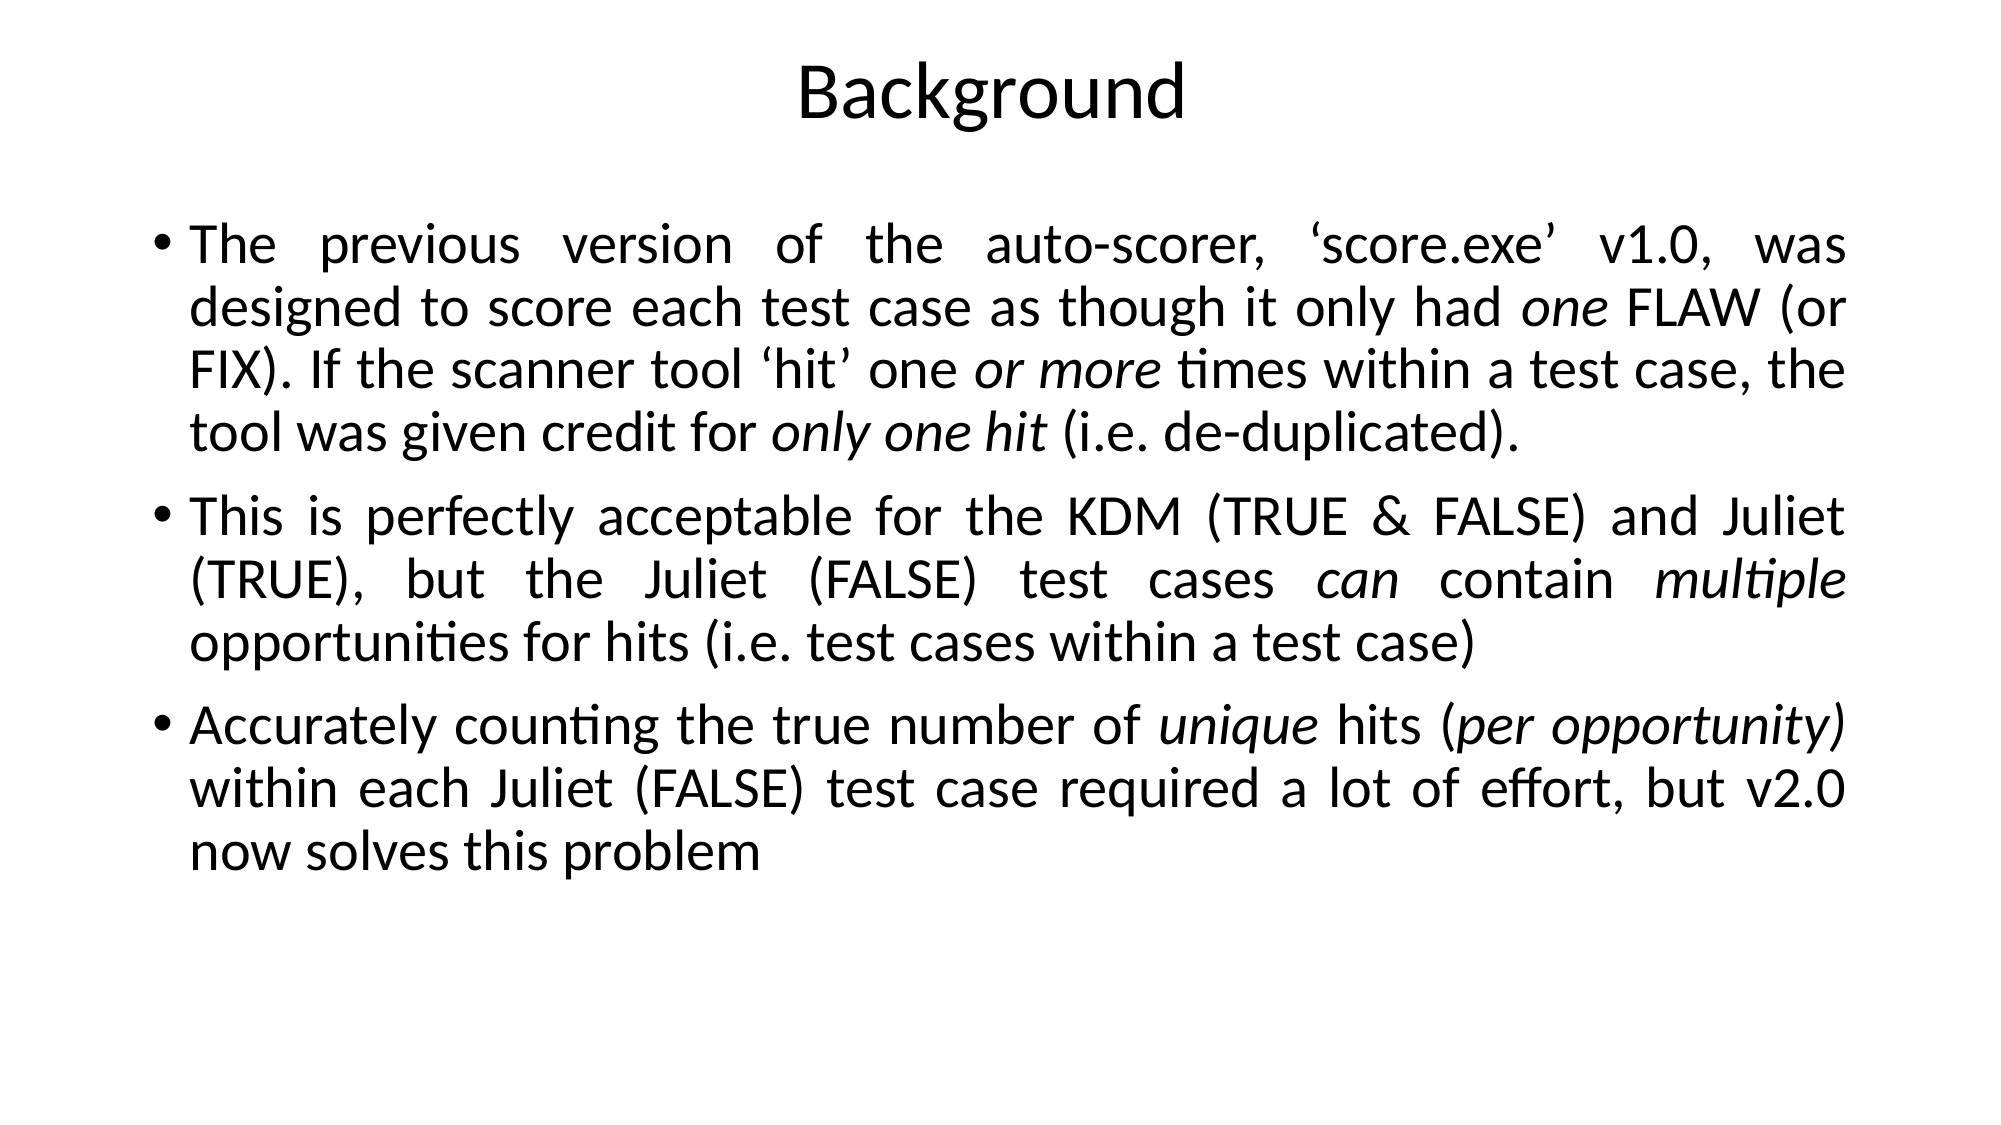

# Background
The previous version of the auto-scorer, ‘score.exe’ v1.0, was designed to score each test case as though it only had one FLAW (or FIX). If the scanner tool ‘hit’ one or more times within a test case, the tool was given credit for only one hit (i.e. de-duplicated).
This is perfectly acceptable for the KDM (TRUE & FALSE) and Juliet (TRUE), but the Juliet (FALSE) test cases can contain multiple opportunities for hits (i.e. test cases within a test case)
Accurately counting the true number of unique hits (per opportunity) within each Juliet (FALSE) test case required a lot of effort, but v2.0 now solves this problem